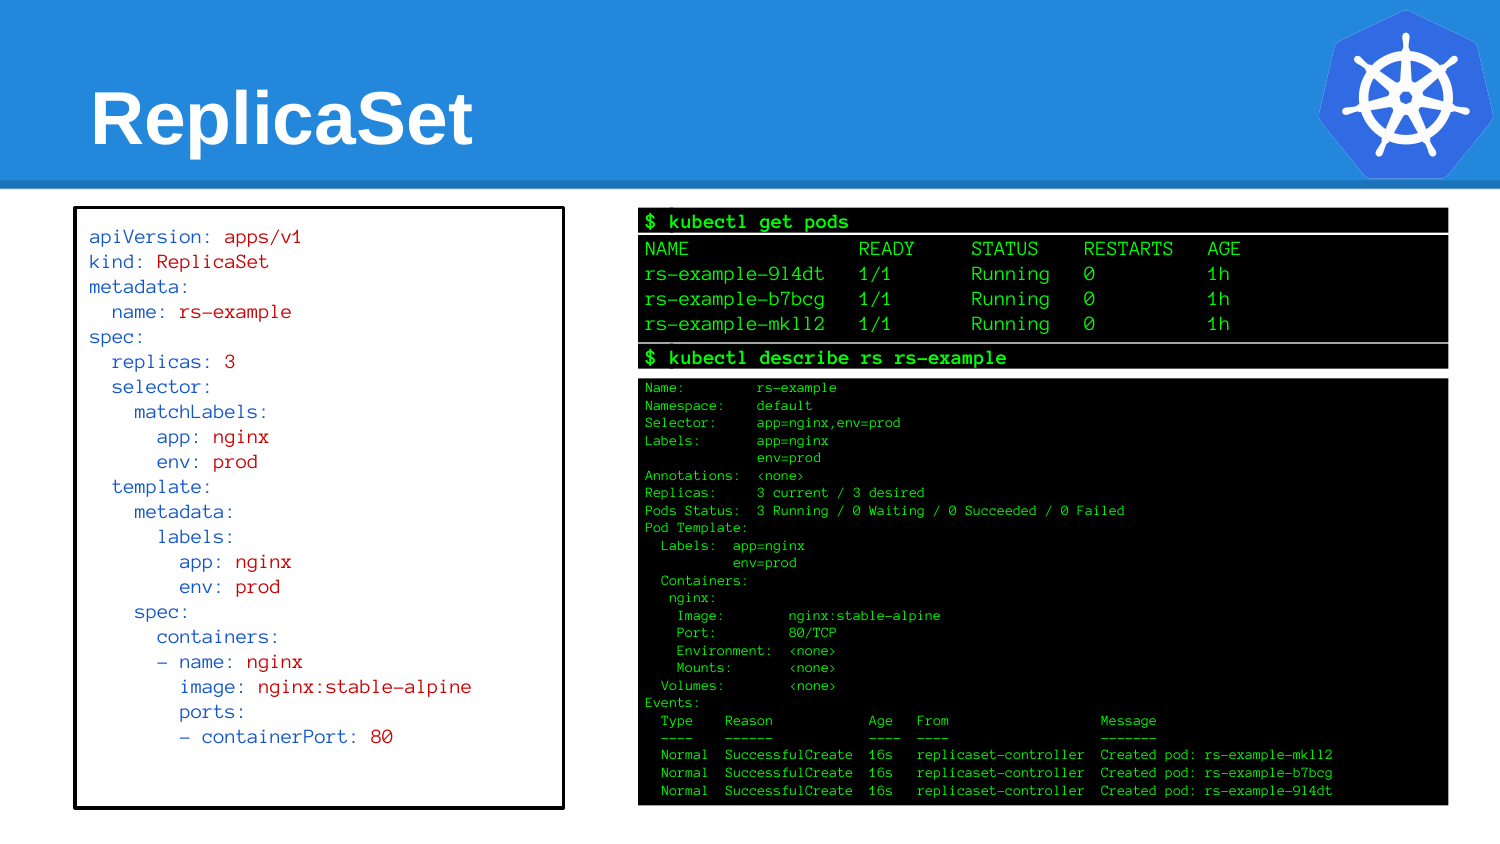

# ReplicaSet

apiVersion: apps/v1
kind: ReplicaSet
metadata:
  name: rs-example
spec:
  replicas: 3
  selector:
    matchLabels:
      app: nginx
      env: prod
  template:
    metadata:
      labels:
        app: nginx
        env: prod
    spec:
      containers:
      - name: nginx
        image: nginx:stable-alpine
        ports:
        - containerPort: 80
$
kubectl get pods
NAME               READY     STATUS    RESTARTS   AGE
rs-example-9l4dt   1/1       Running   0          1h
rs-example-b7bcg   1/1       Running   0          1h
rs-example-mkll2   1/1       Running   0          1h
$
kubectl describe rs rs-example
Name:         rs-example
Namespace:    default
Selector:     app=nginx,env=prod
Labels:       app=nginx
              env=prod
Annotations:  <none>
Replicas:     3 current / 3 desired
Pods Status:  3 Running / 0 Waiting / 0 Succeeded / 0 Failed
Pod Template:
  Labels:  app=nginx
           env=prod
  Containers:
   nginx:
    Image:        nginx:stable-alpine
    Port:         80/TCP
    Environment:  <none>
    Mounts:       <none>
  Volumes:        <none>
Events:
  Type    Reason            Age   From                   Message
  ----    ------            ----  ----                   -------
  Normal  SuccessfulCreate  16s   replicaset-controller  Created pod: rs-example-mkll2
  Normal  SuccessfulCreate  16s   replicaset-controller  Created pod: rs-example-b7bcg
  Normal  SuccessfulCreate  16s   replicaset-controller  Created pod: rs-example-9l4dt